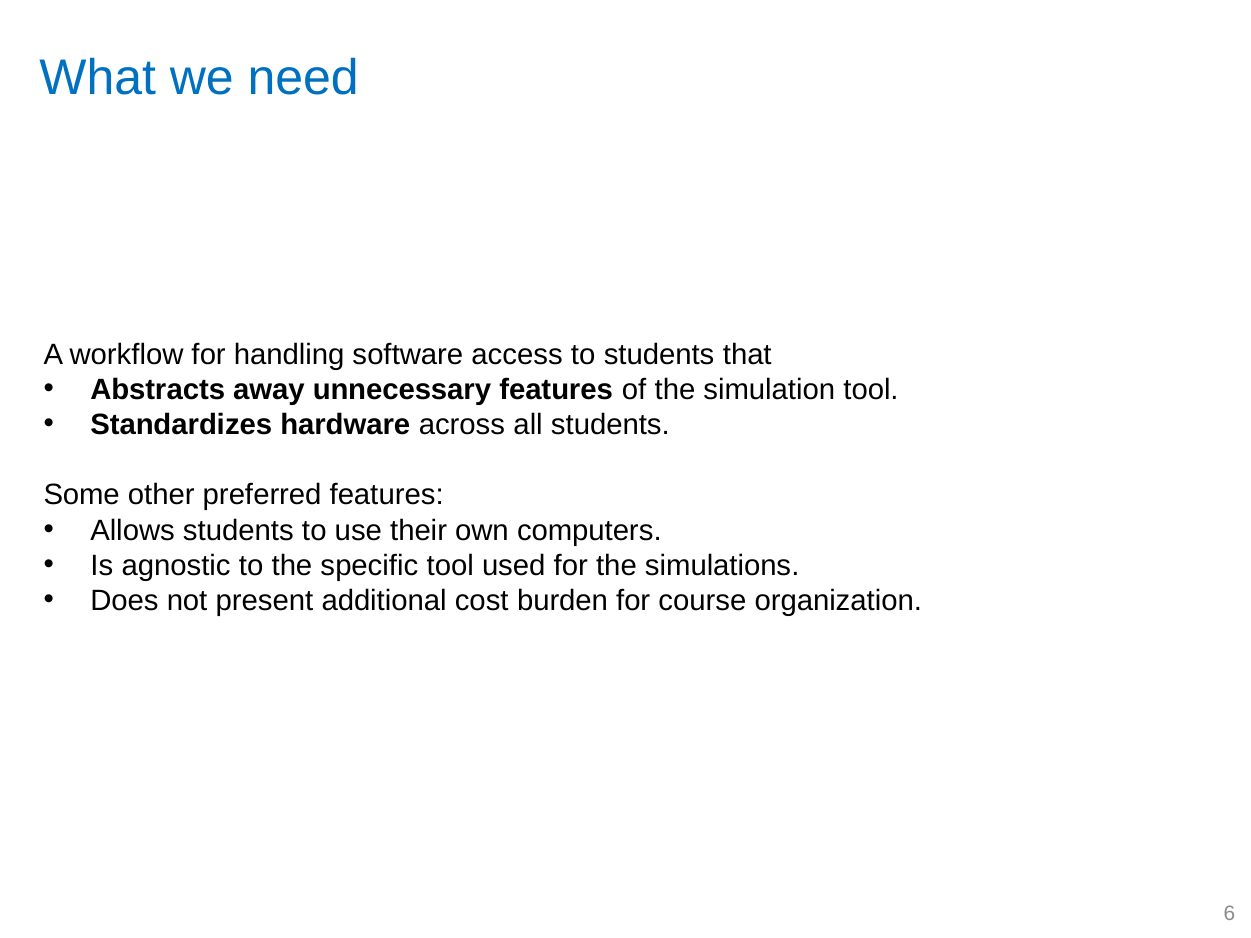

# What we need
A workflow for handling software access to students that
Abstracts away unnecessary features of the simulation tool.
Standardizes hardware across all students.

Some other preferred features:
Allows students to use their own computers.
Is agnostic to the specific tool used for the simulations.
Does not present additional cost burden for course organization.

	6